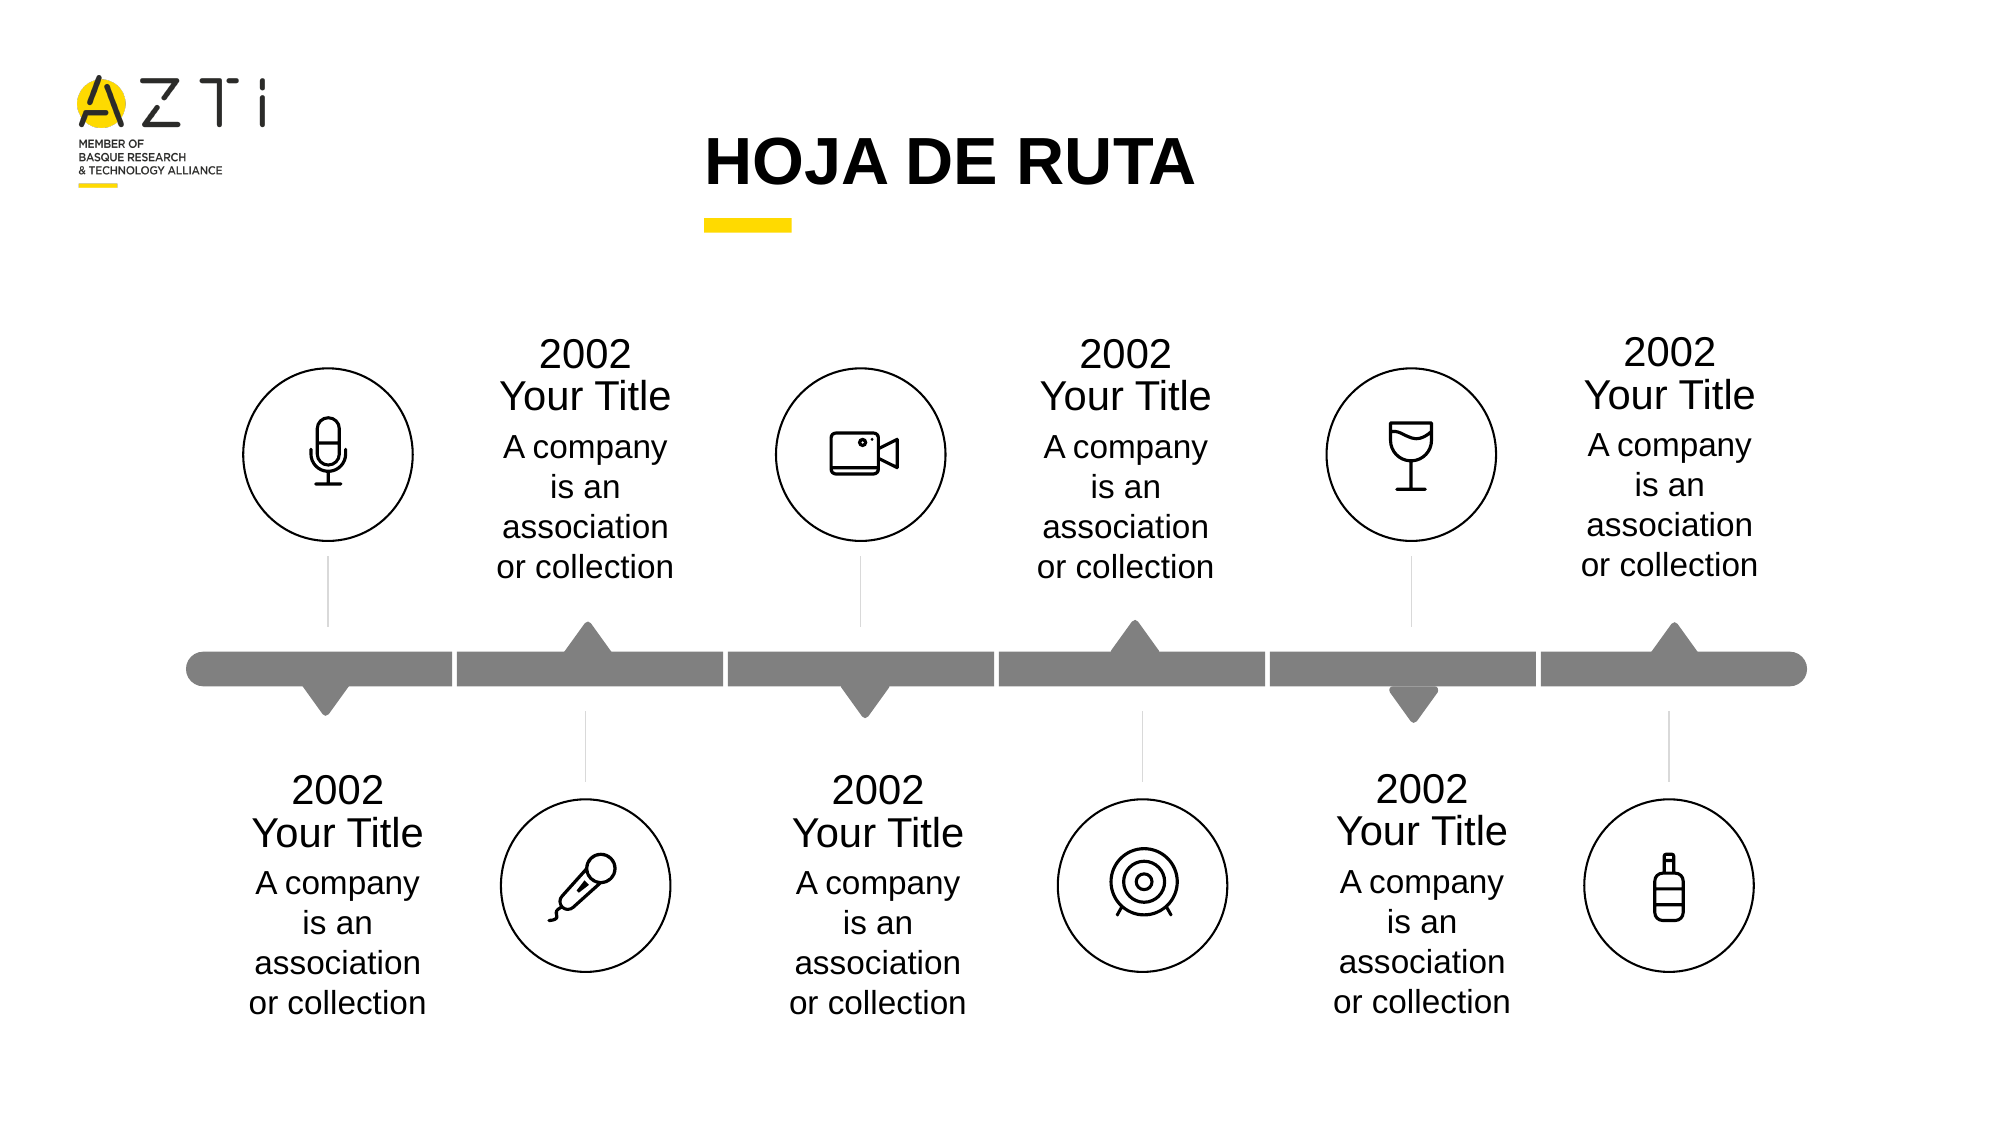

HOJA DE RUTA

2002
Your Title
A company is an association or collection
2002
Your Title
A company is an association or collection
2002
Your Title
A company is an association or collection

2002
Your Title
A company is an association or collection
2002
Your Title
A company is an association or collection
2002
Your Title
A company is an association or collection